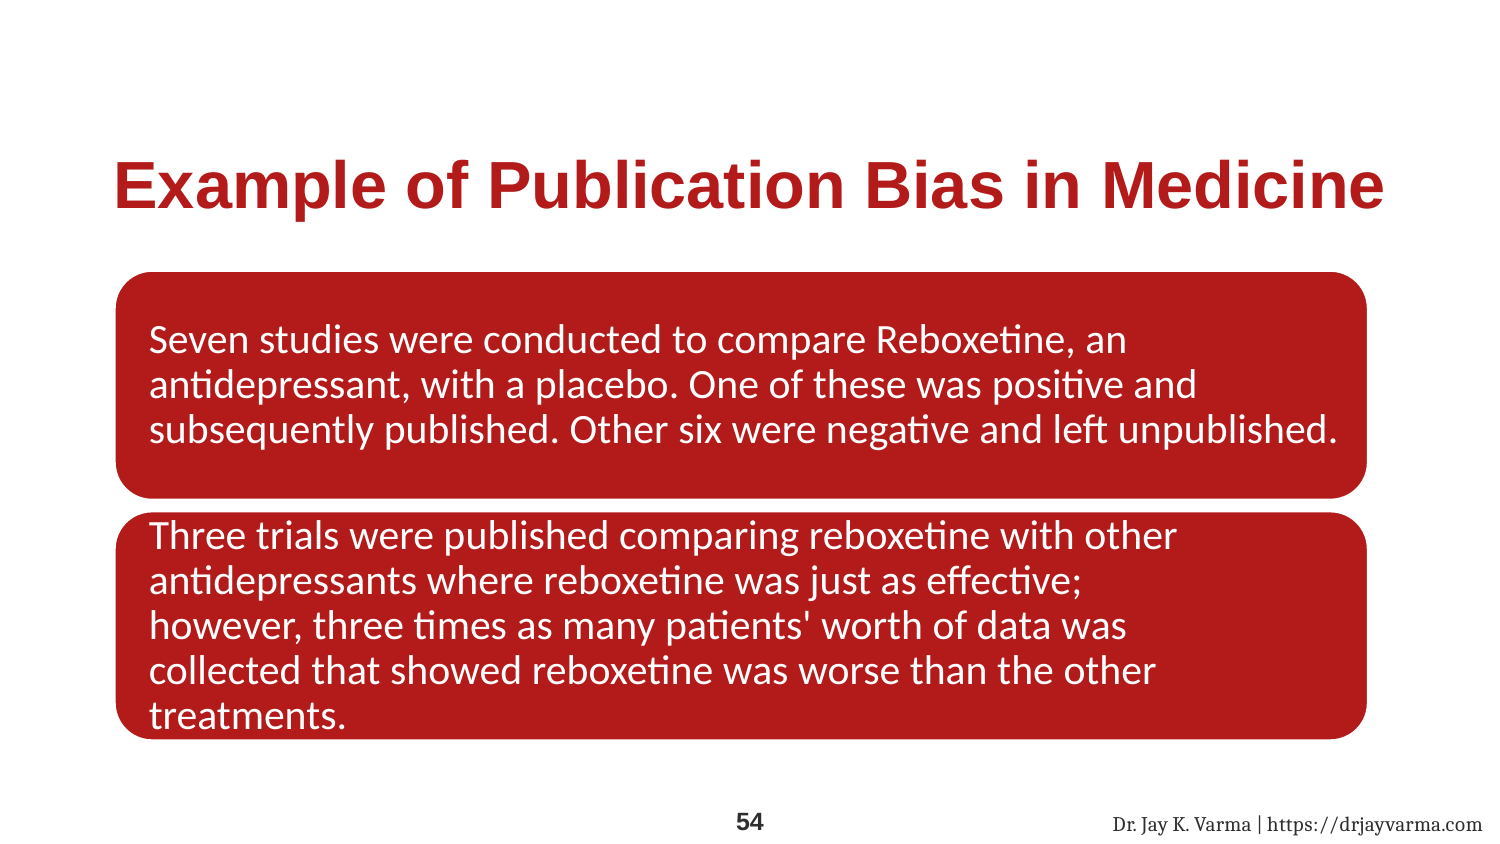

# Example of Publication Bias in Medicine
Seven studies were conducted to compare Reboxetine, an antidepressant, with a placebo. One of these was positive and subsequently published. Other six were negative and left unpublished.
Three trials were published comparing reboxetine with other antidepressants where reboxetine was just as effective; however, three times as many patients' worth of data was collected that showed reboxetine was worse than the other treatments.
Dr. Jay K. Varma | https://drjayvarma.com